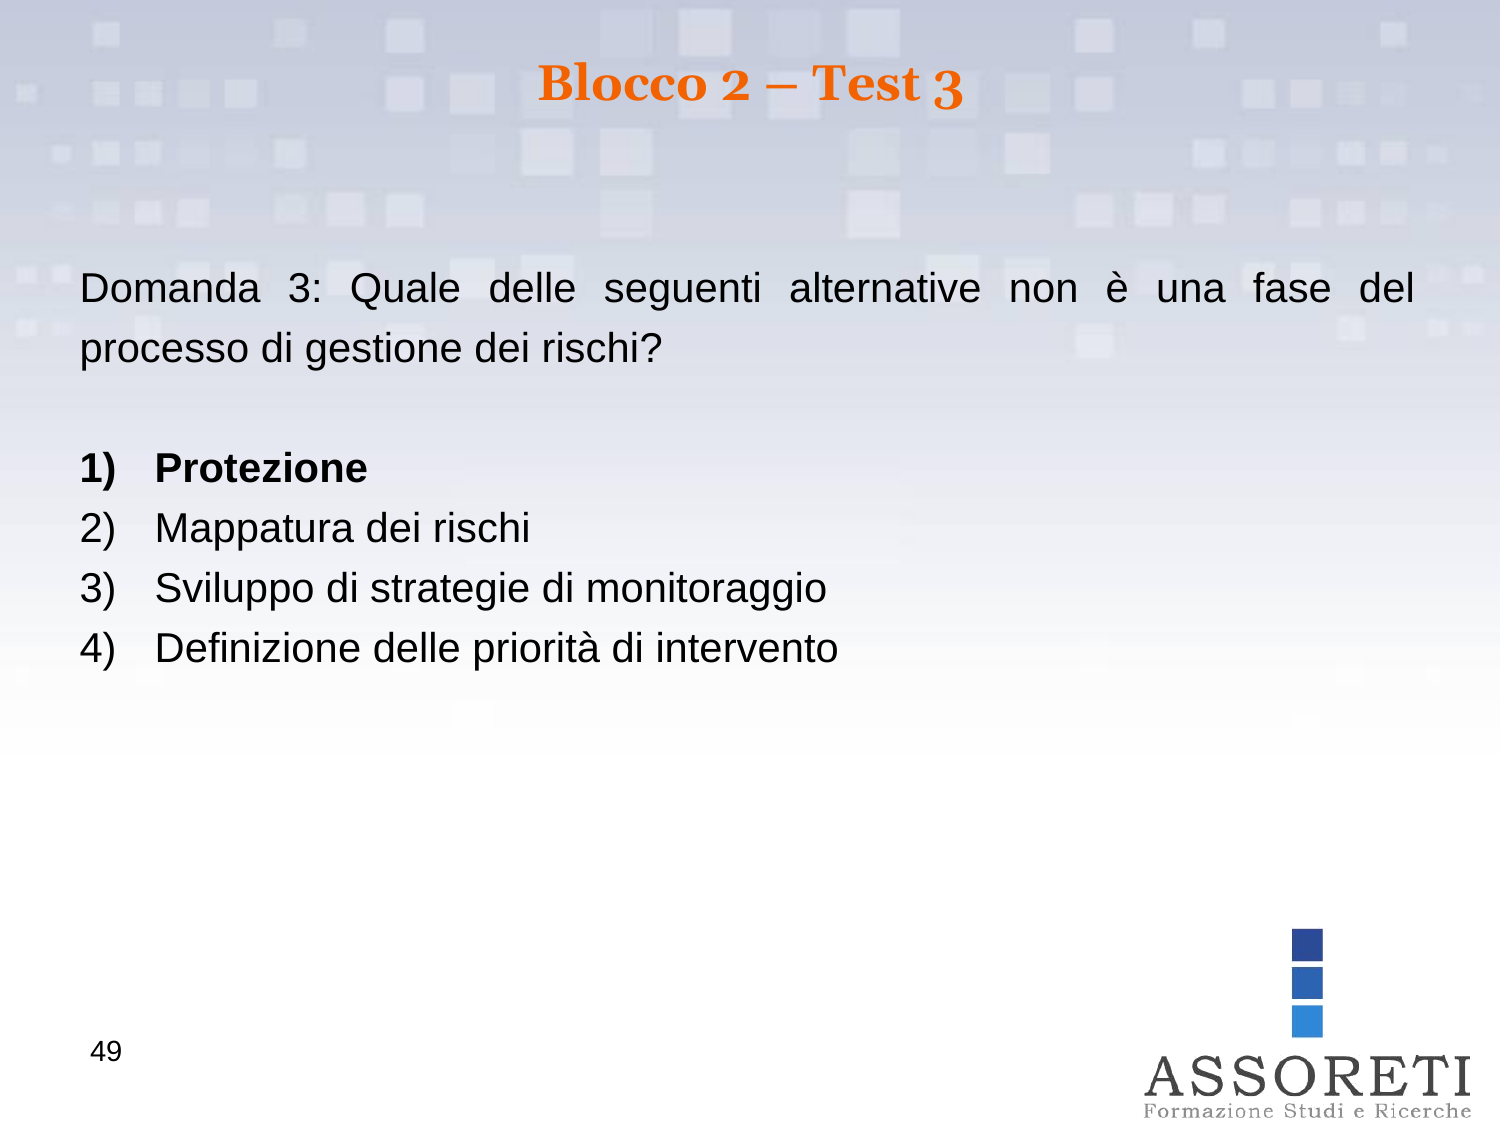

Blocco 2 – Test 3
Domanda 3: Quale delle seguenti alternative non è una fase del processo di gestione dei rischi?

Protezione
Mappatura dei rischi
Sviluppo di strategie di monitoraggio
Definizione delle priorità di intervento
49